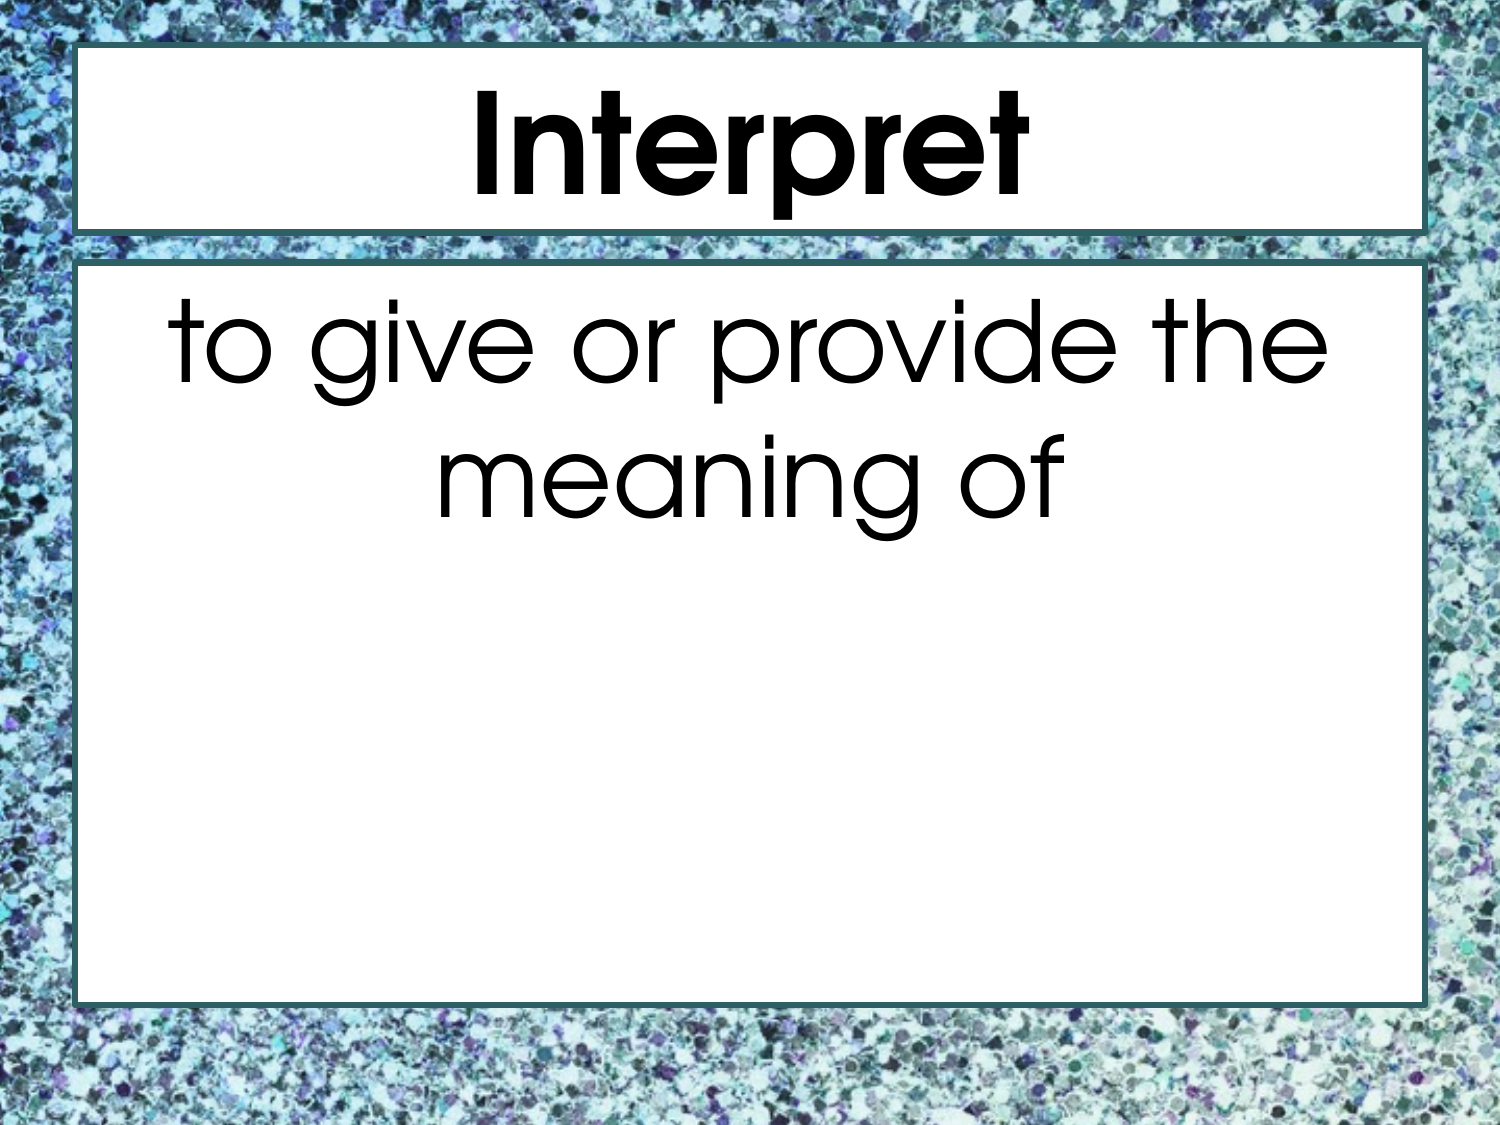

# Interpret
to give or provide the meaning of